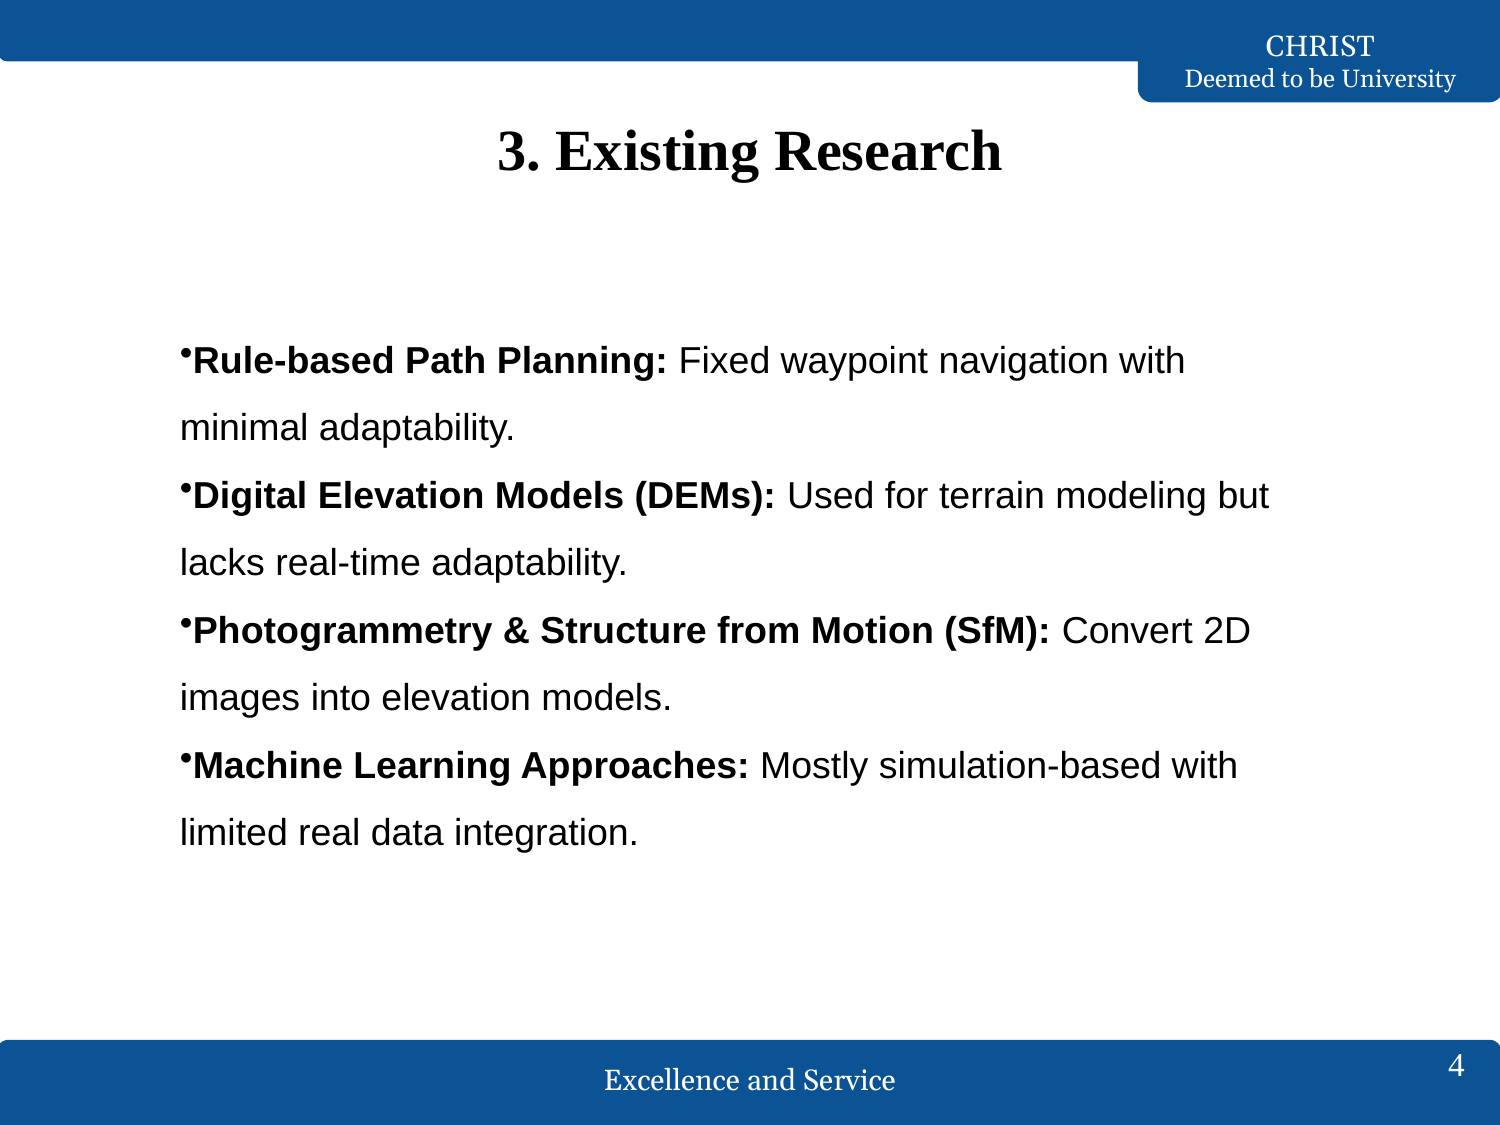

# 3. Existing Research
Rule-based Path Planning: Fixed waypoint navigation with minimal adaptability.
Digital Elevation Models (DEMs): Used for terrain modeling but lacks real-time adaptability.
Photogrammetry & Structure from Motion (SfM): Convert 2D images into elevation models.
Machine Learning Approaches: Mostly simulation-based with limited real data integration.
4